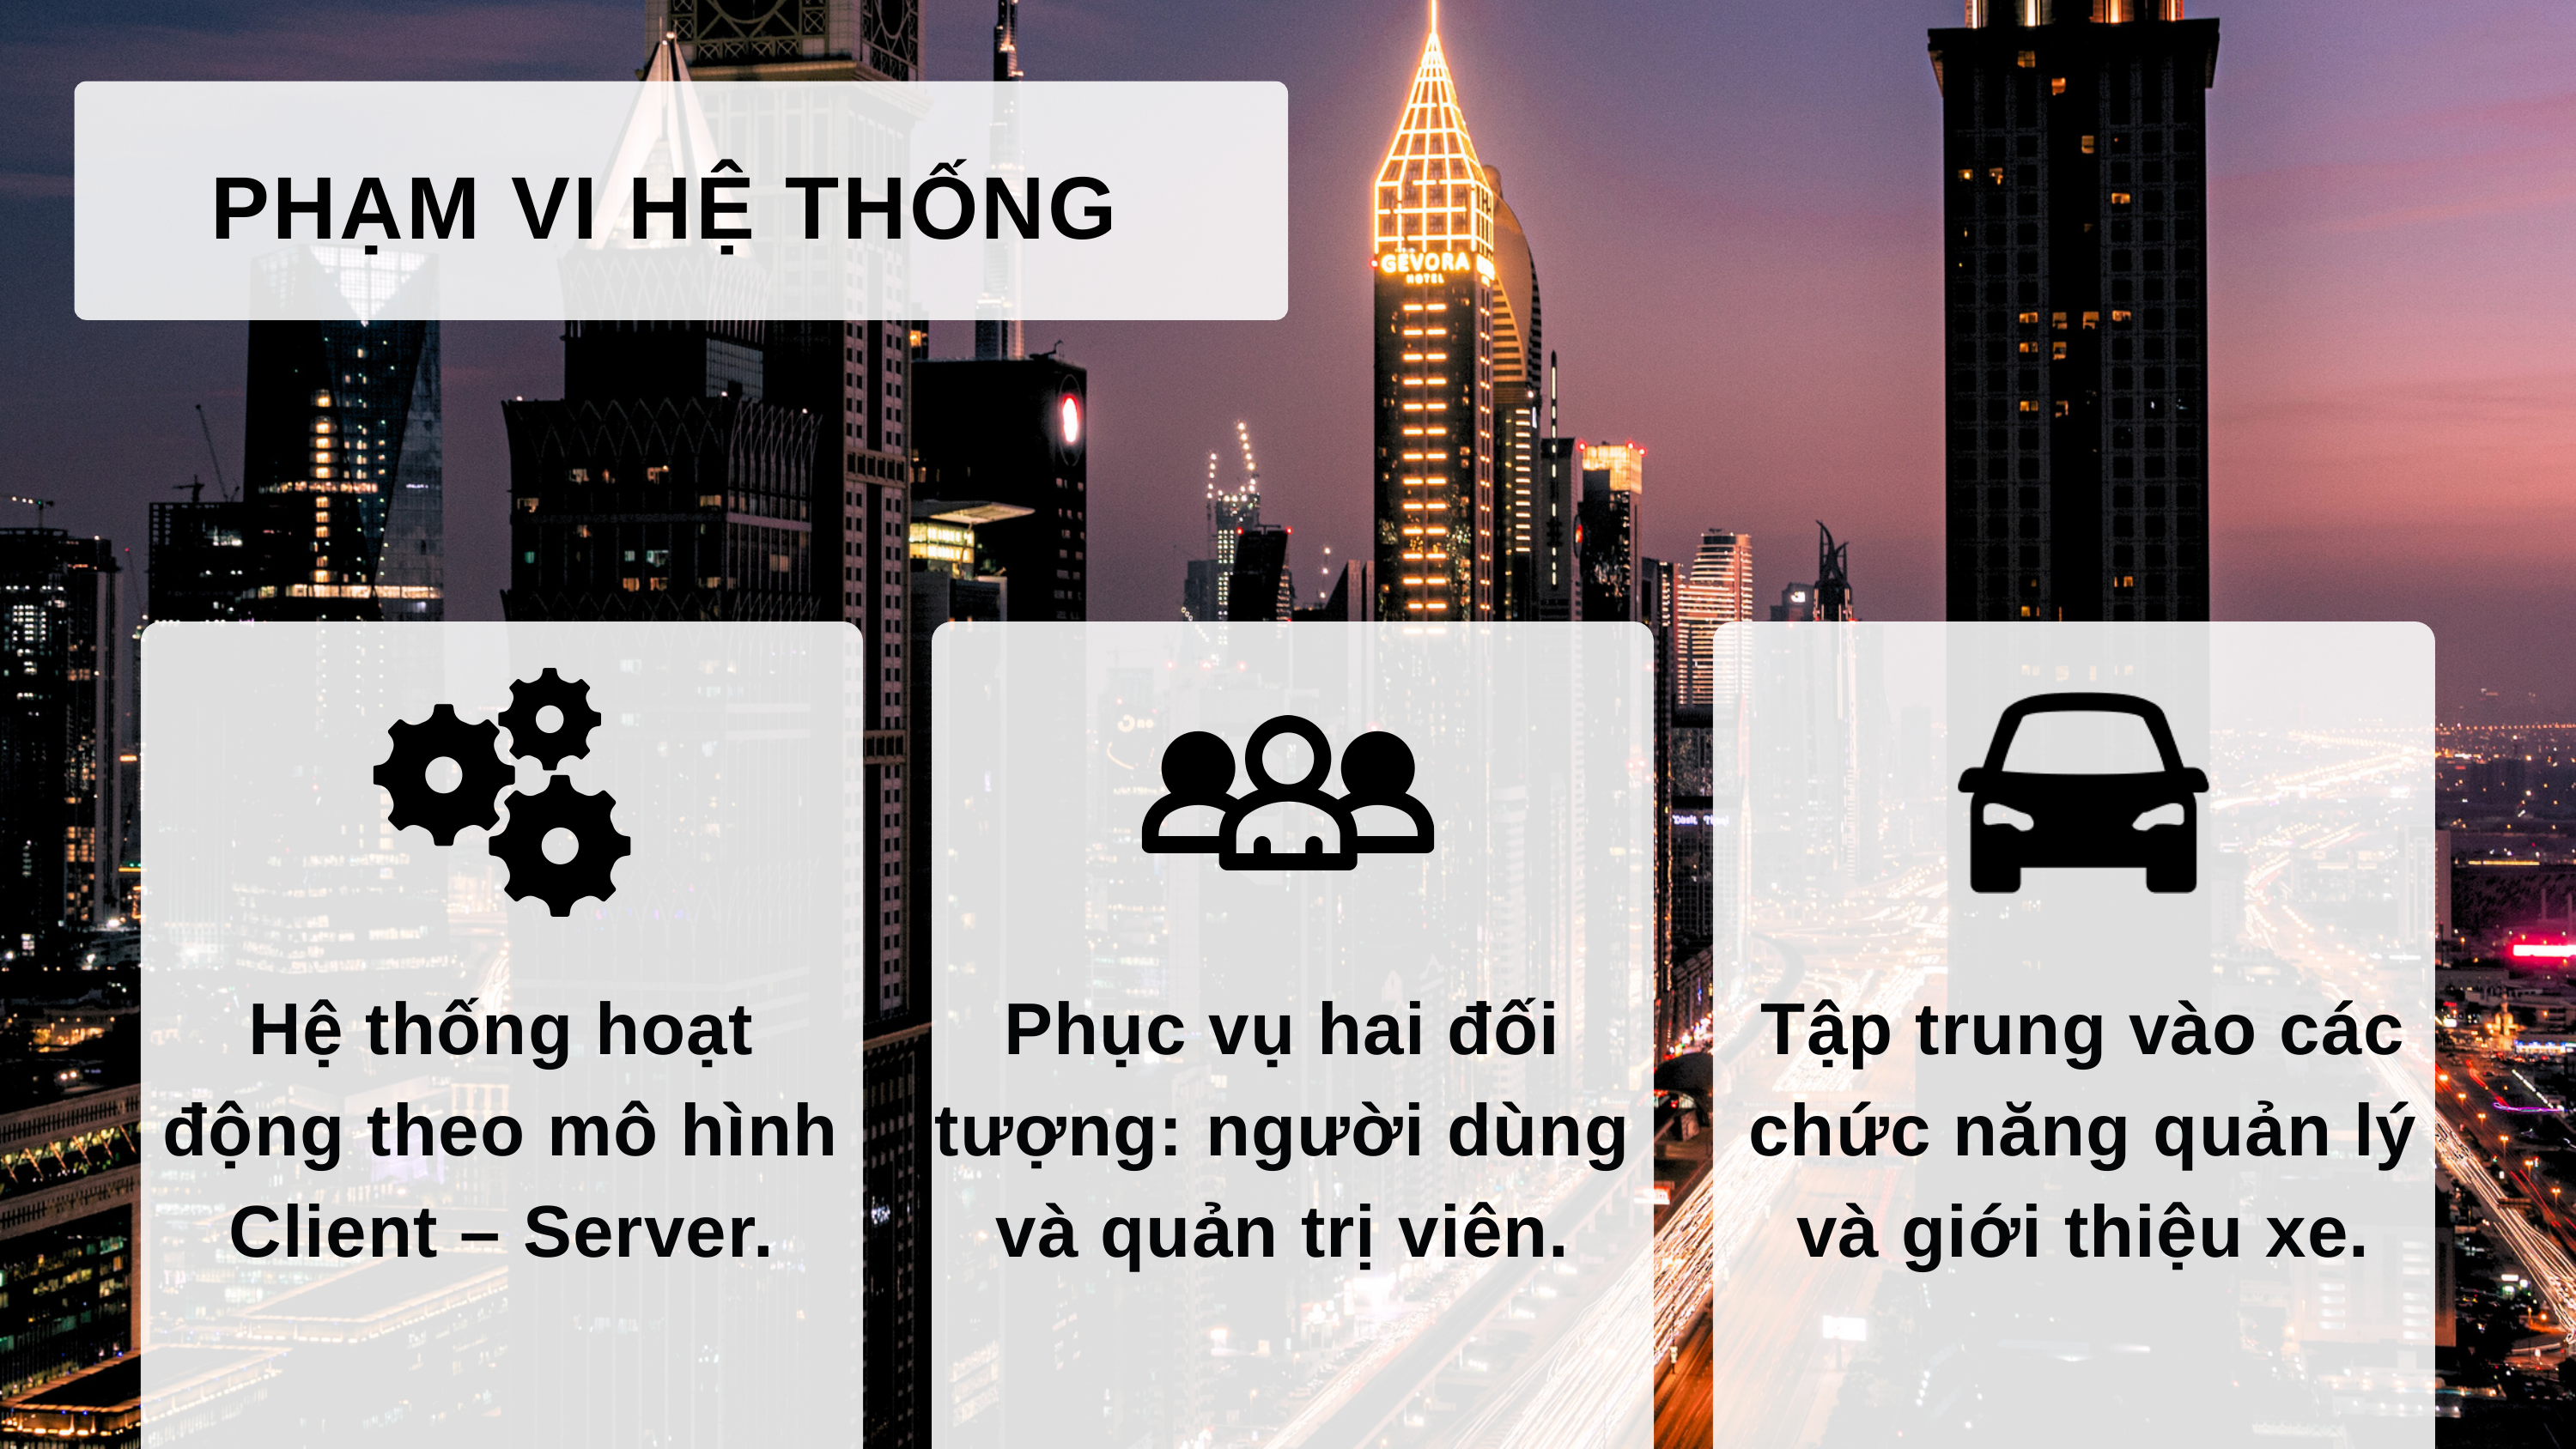

PHẠM VI HỆ THỐNG

Hệ thống hoạt động theo mô hình Client – Server.
Phục vụ hai đối tượng: người dùng và quản trị viên.
Tập trung vào các chức năng quản lý và giới thiệu xe.